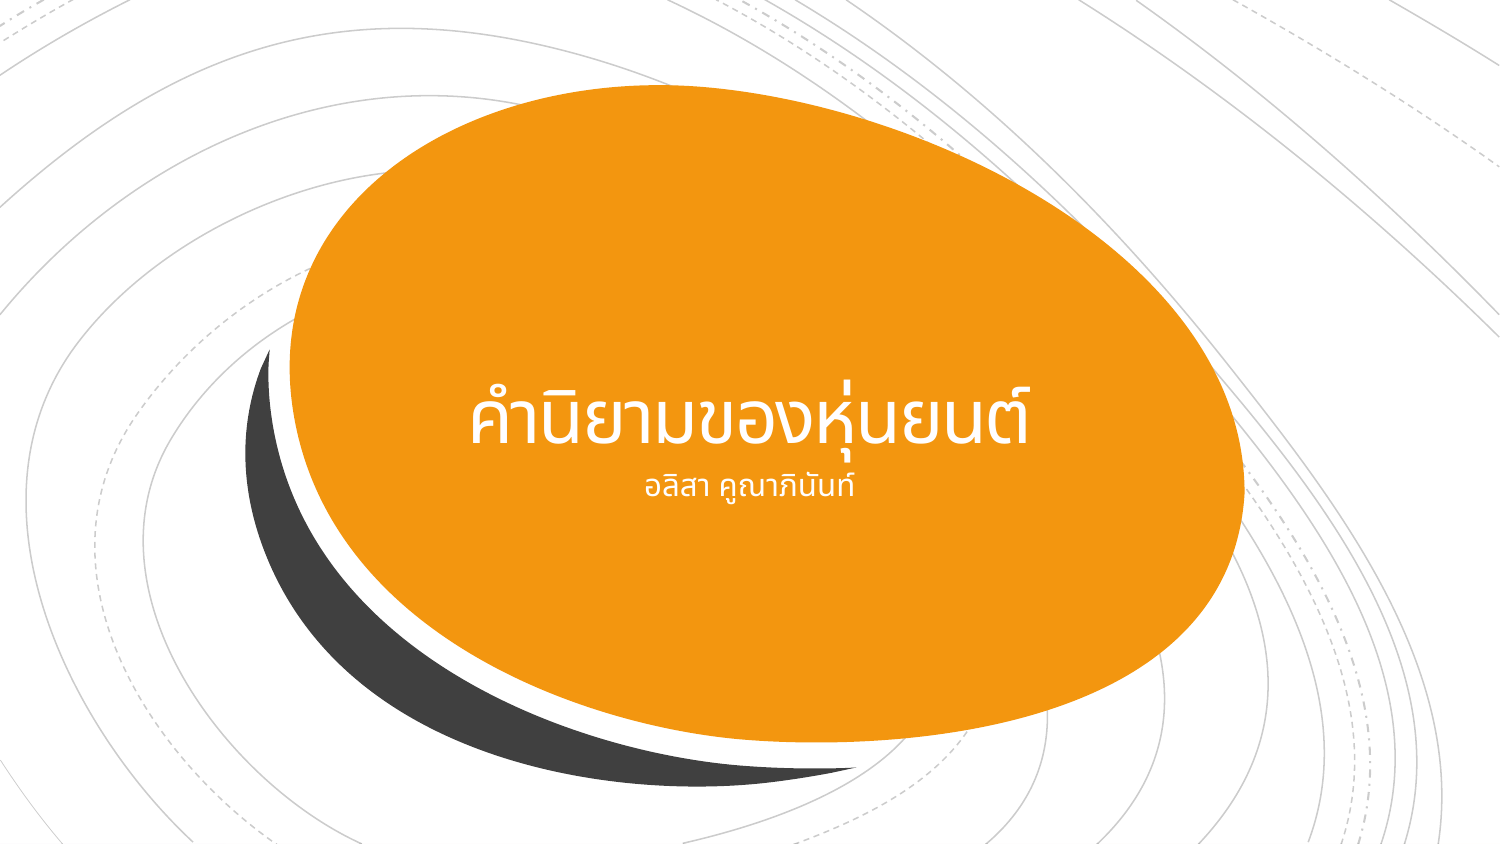

# คำนิยามของหุ่นยนต์

อลิสา คูณาภินันท์